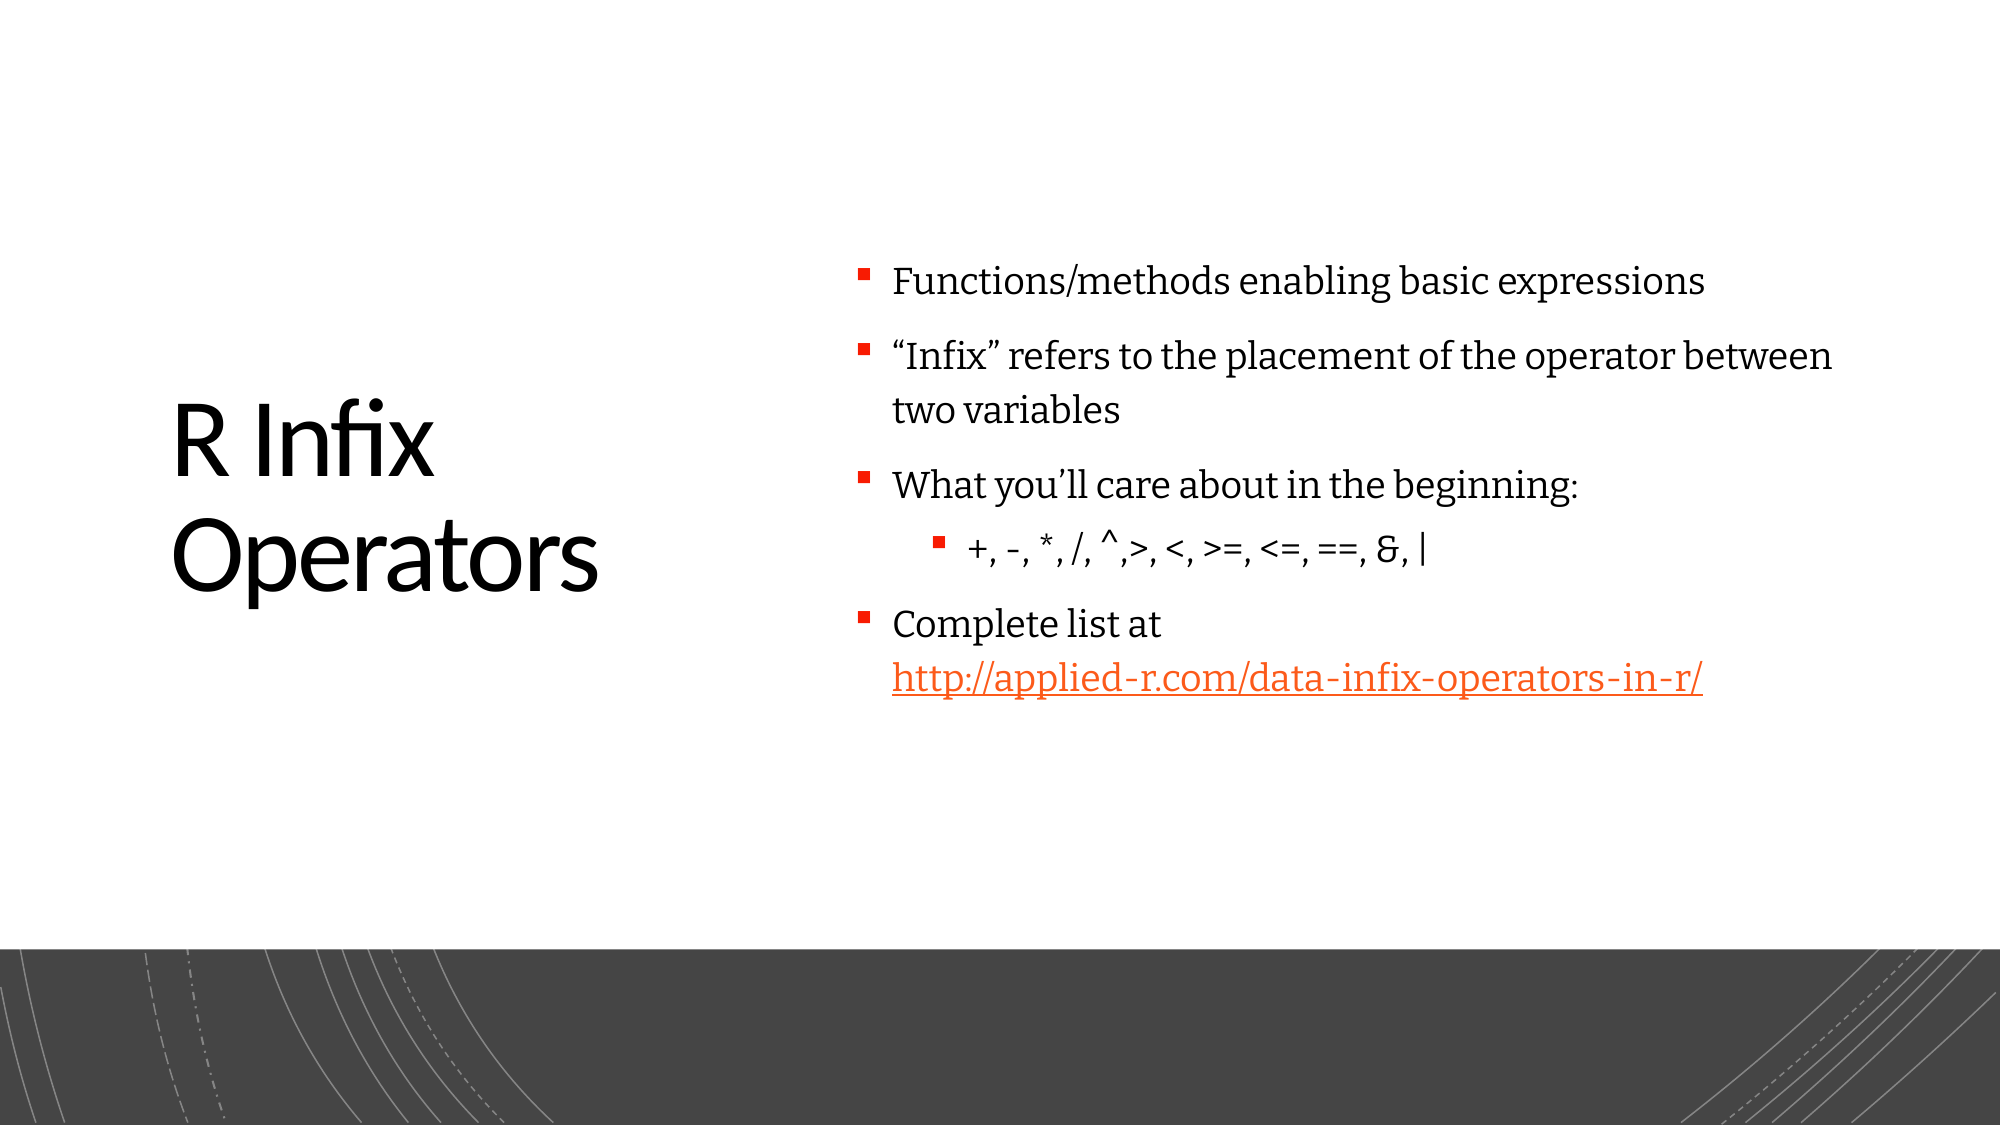

17
# R Infix Operators
Functions/methods enabling basic expressions
“Infix” refers to the placement of the operator between two variables
What you’ll care about in the beginning:
+, -, *, /, ^,>, <, >=, <=, ==, &, |
Complete list at http://applied-r.com/data-infix-operators-in-r/